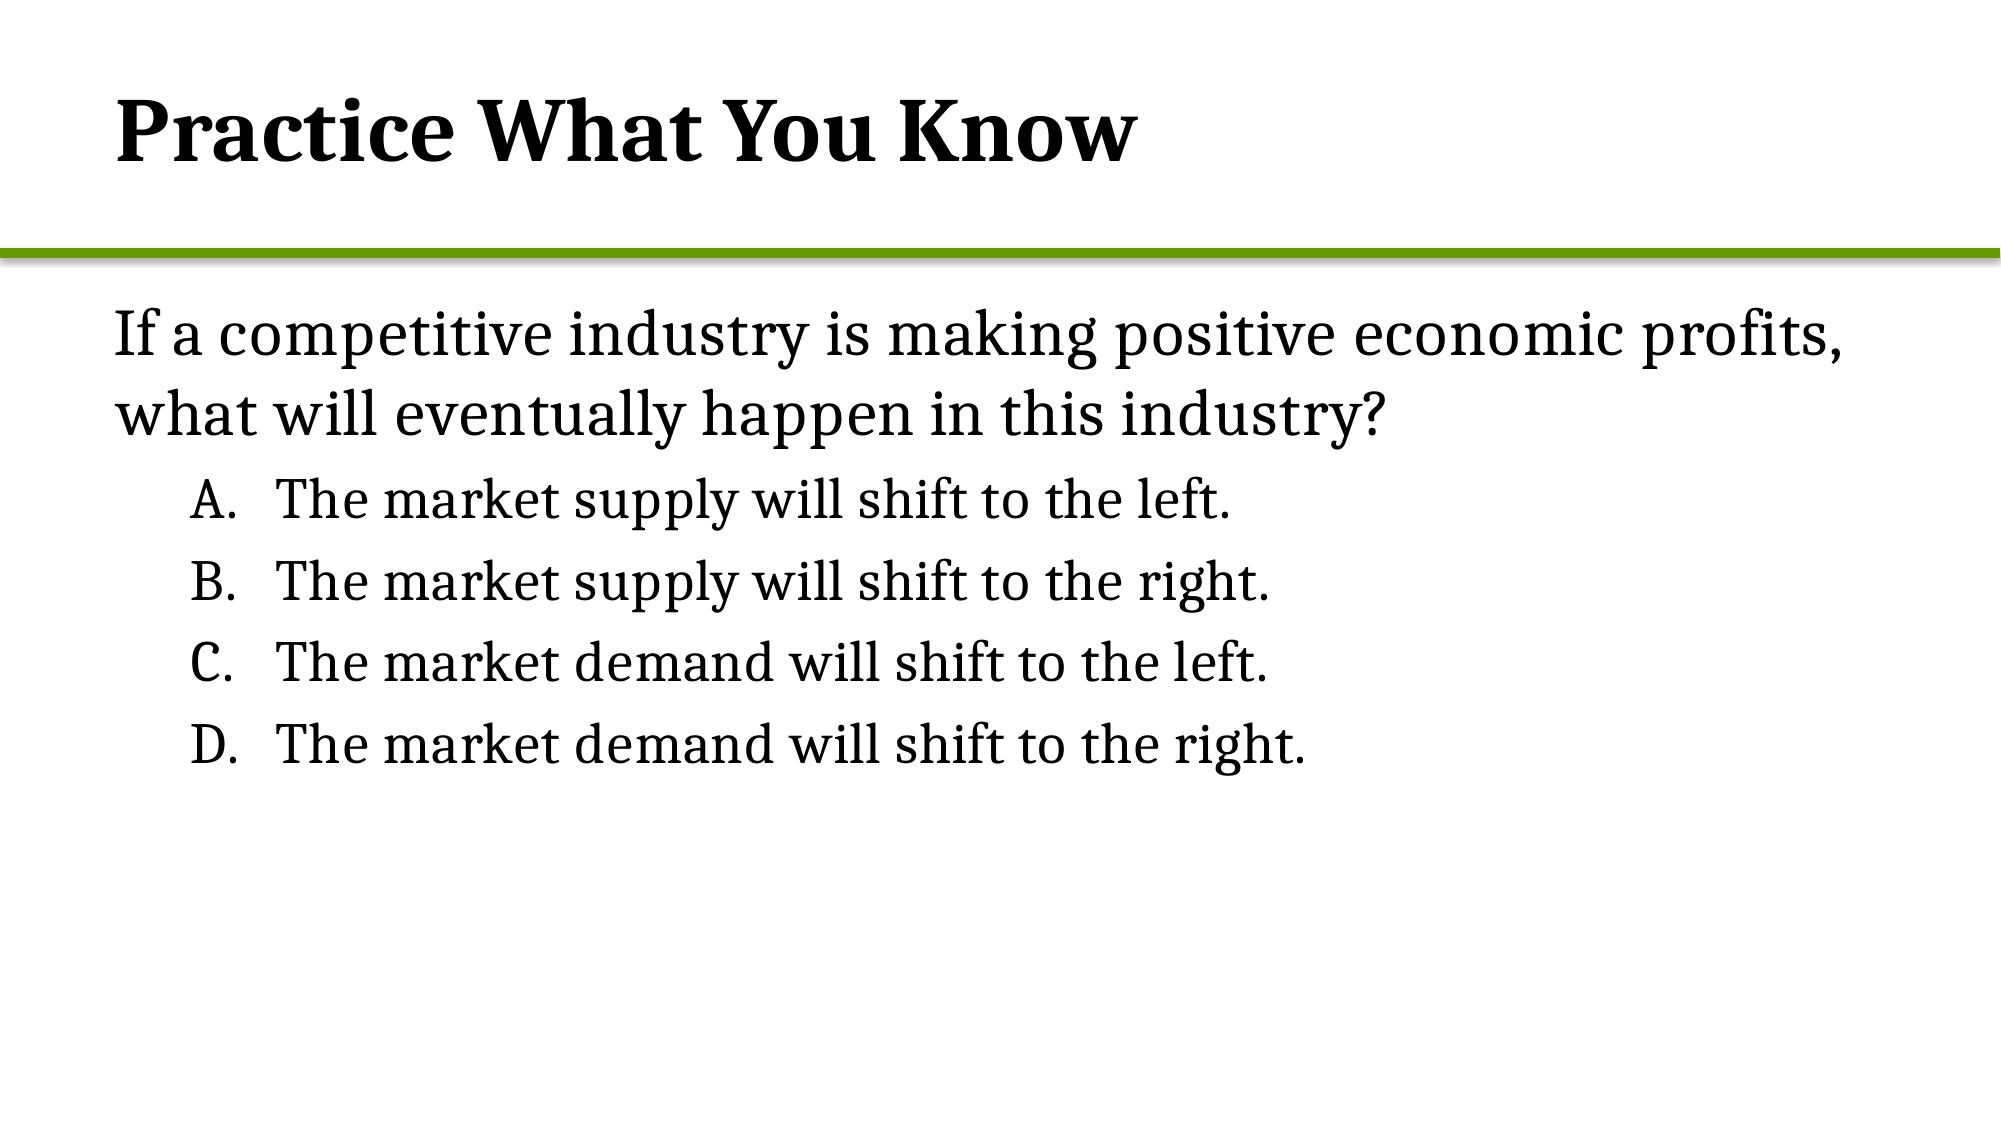

# Practice What You Know
If a competitive industry is making positive economic profits, what will eventually happen in this industry?
The market supply will shift to the left.
The market supply will shift to the right.
The market demand will shift to the left.
The market demand will shift to the right.